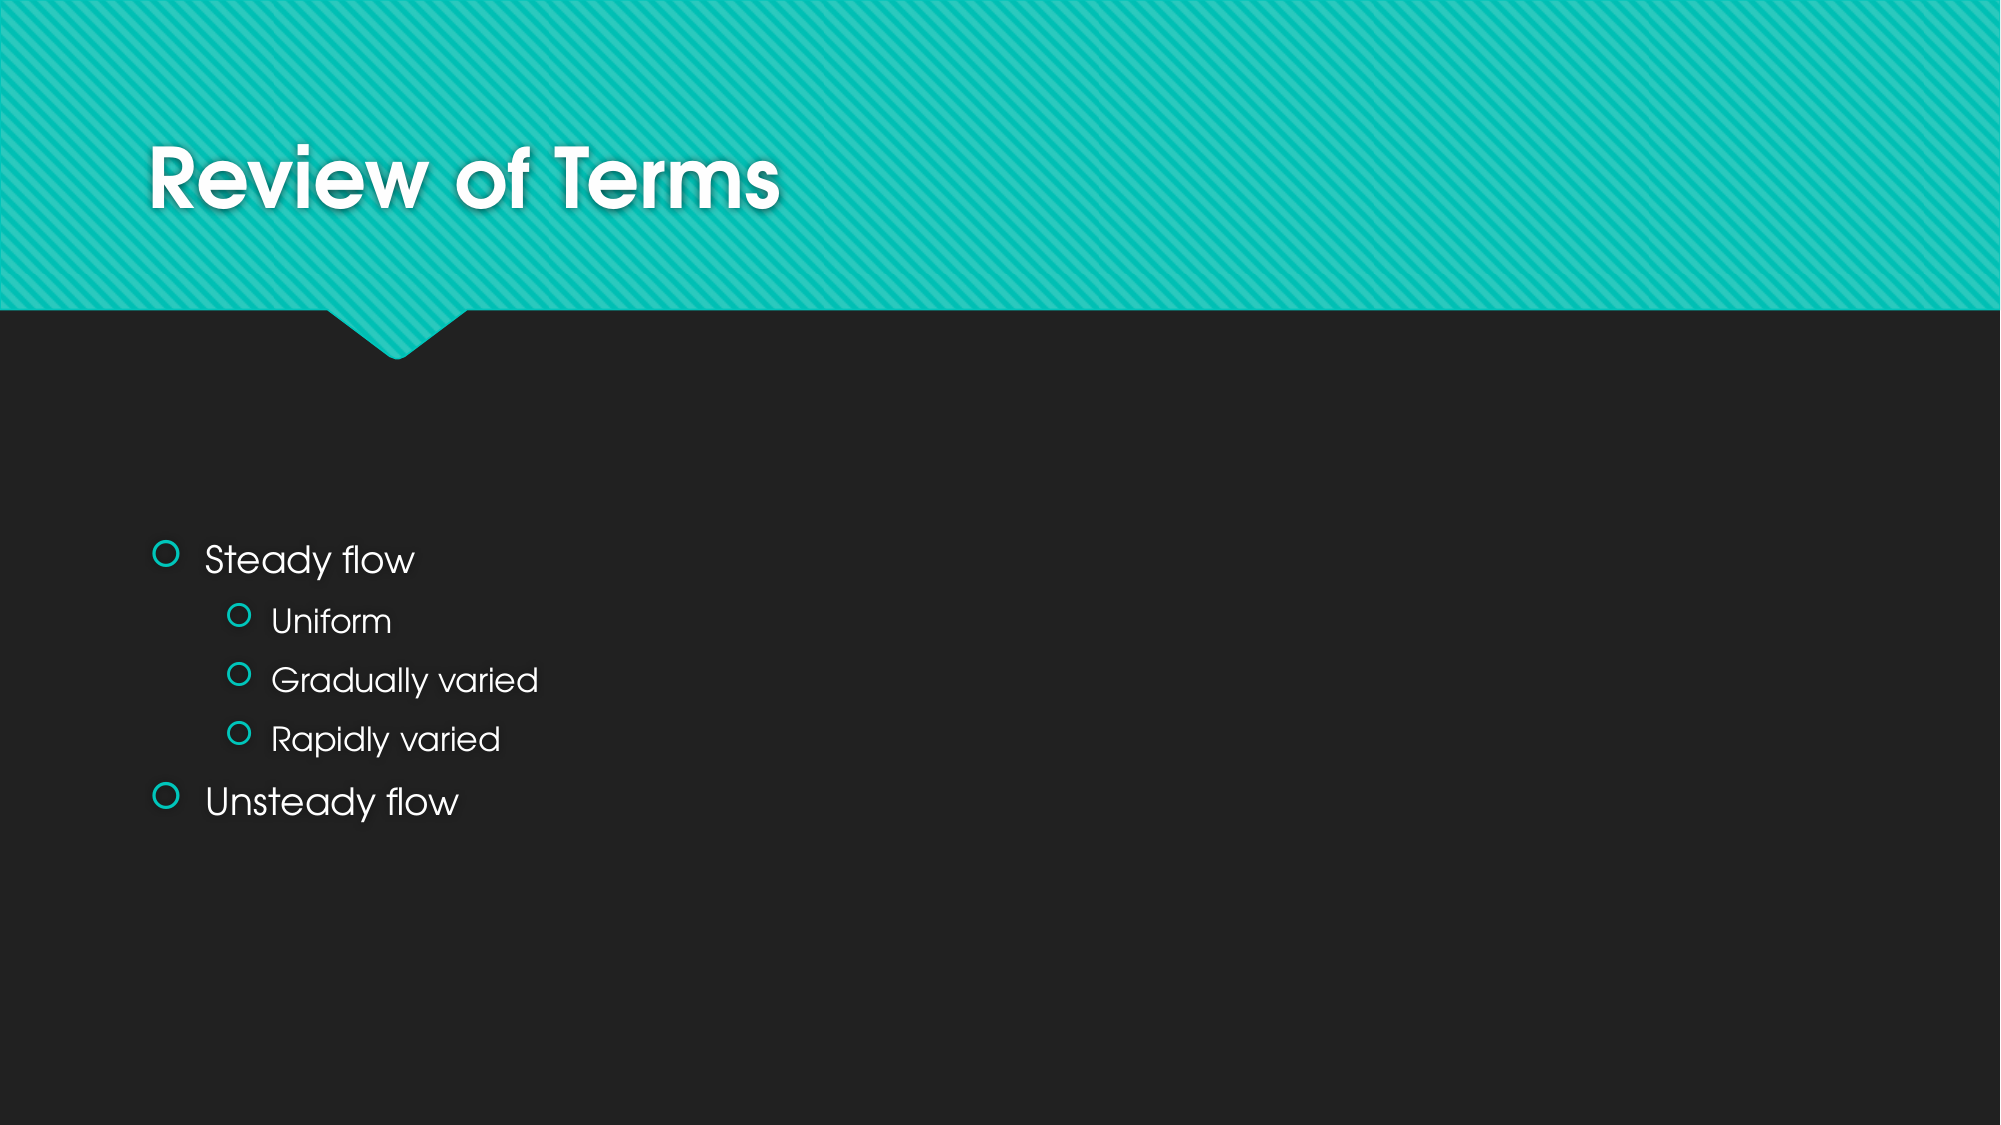

# Review of Terms
Steady flow
Uniform
Gradually varied
Rapidly varied
Unsteady flow